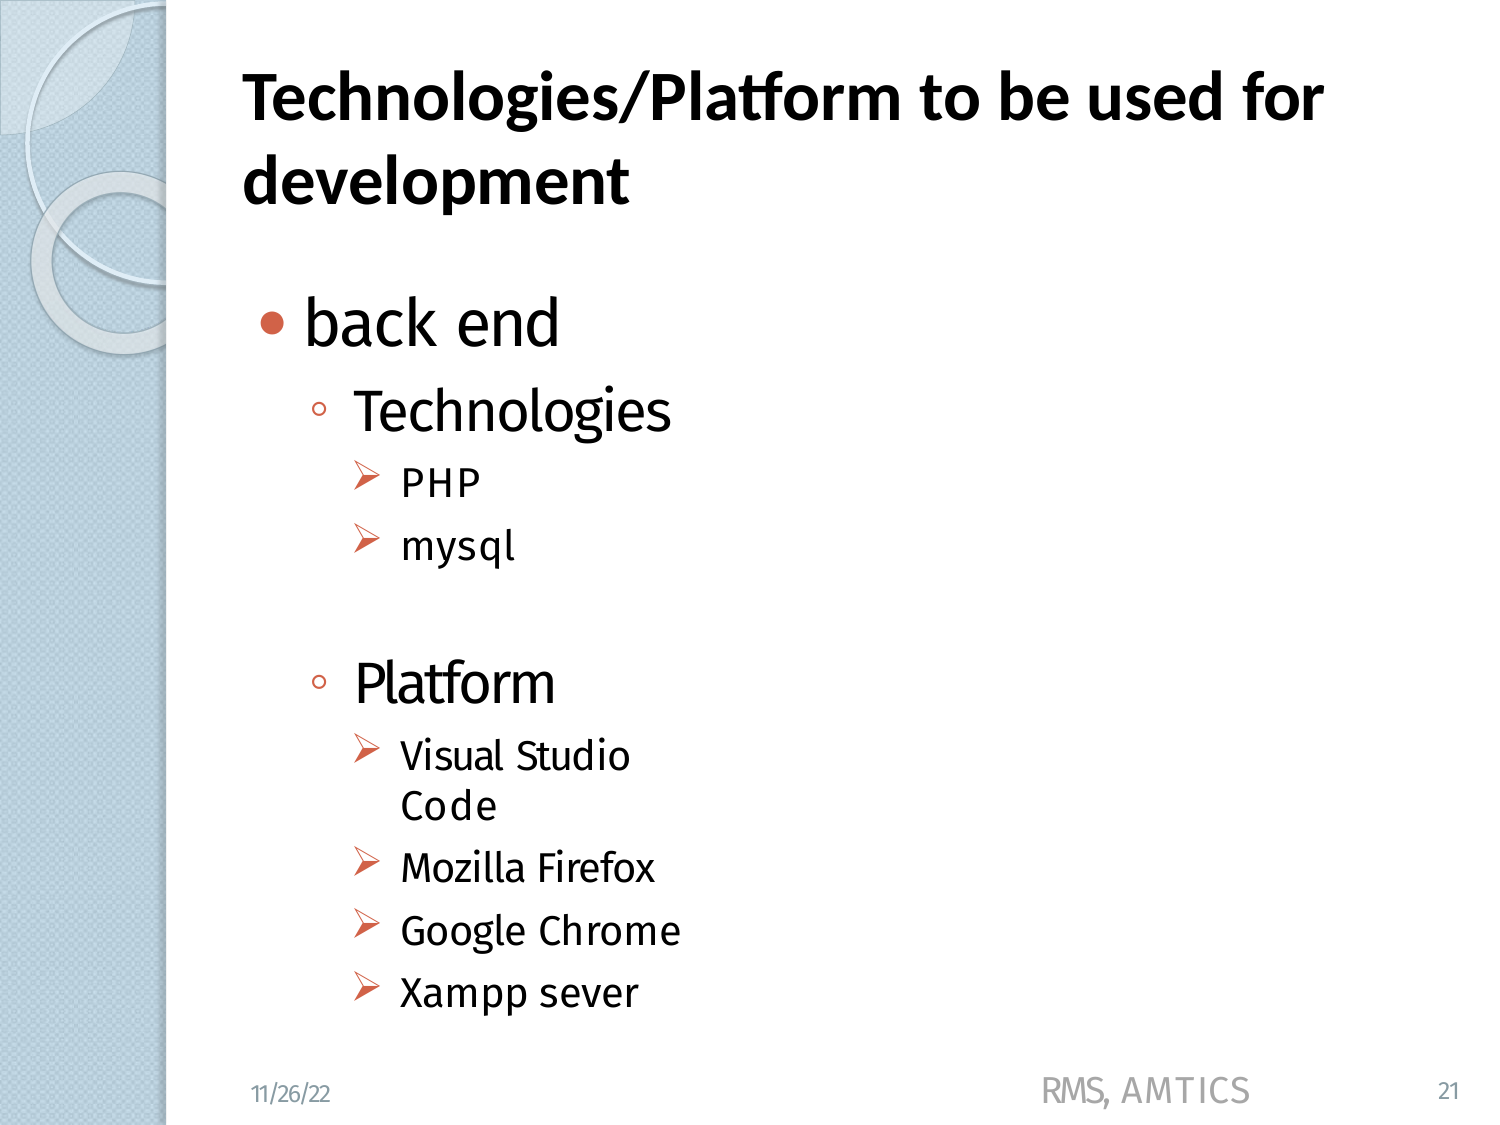

# Technologies/Platform to be used for  development
back end
Technologies
PHP
mysql

Platform
Visual Studio Code
Mozilla Firefox
Google Chrome
Xampp sever
RMS, AMTICS
21
11/26/22